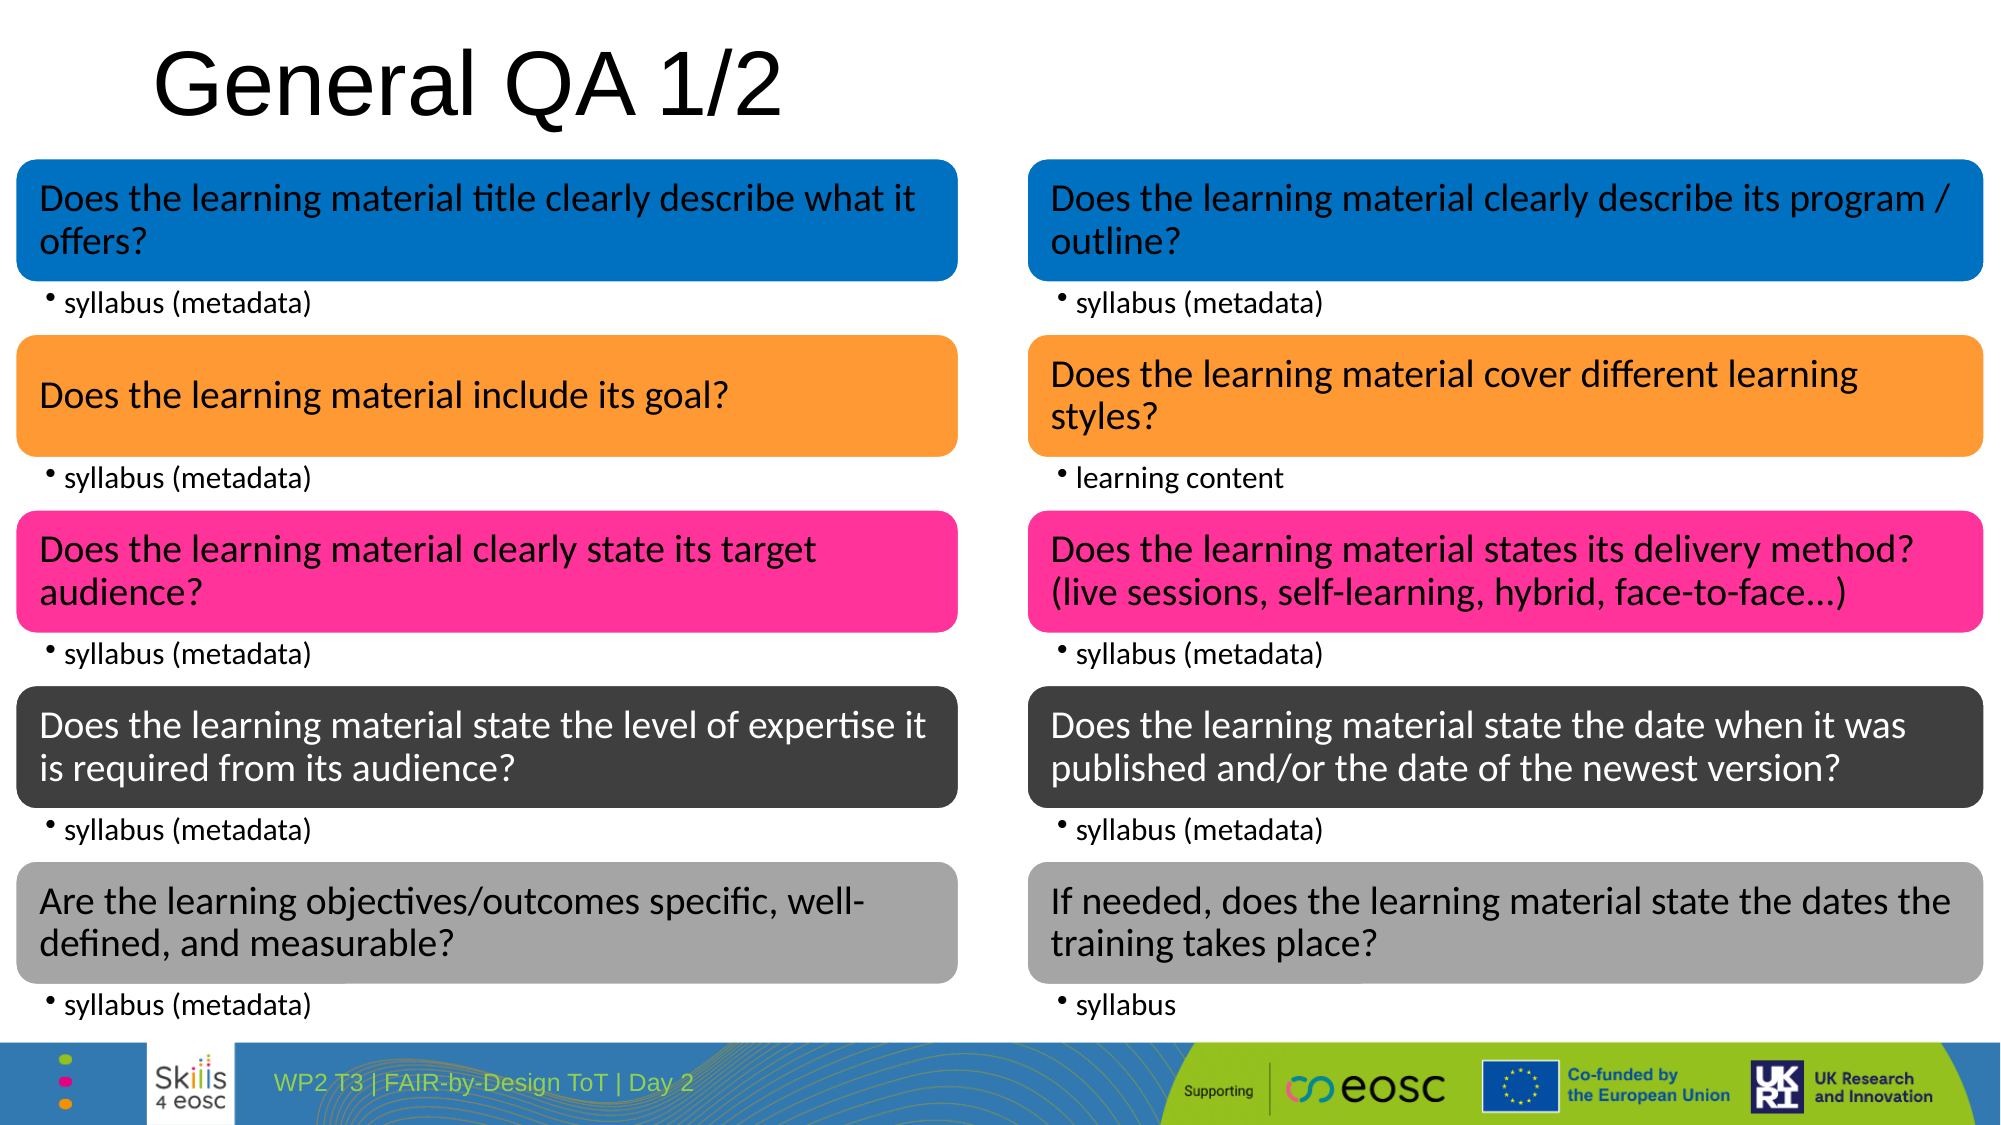

# General QA 1/2
Does the learning material title clearly describe what it offers?
syllabus (metadata)
Does the learning material include its goal?
syllabus (metadata)
Does the learning material clearly state its target audience?
syllabus (metadata)
Does the learning material state the level of expertise it is required from its audience?
syllabus (metadata)
Are the learning objectives/outcomes specific, well-defined, and measurable?
syllabus (metadata)
Does the learning material clearly describe its program / outline?
syllabus (metadata)
Does the learning material cover different learning styles?
learning content
Does the learning material states its delivery method? (live sessions, self-learning, hybrid, face-to-face...)
syllabus (metadata)
Does the learning material state the date when it was published and/or the date of the newest version?
syllabus (metadata)
If needed, does the learning material state the dates the training takes place?
syllabus
WP2 T3 | FAIR-by-Design ToT | Day 2